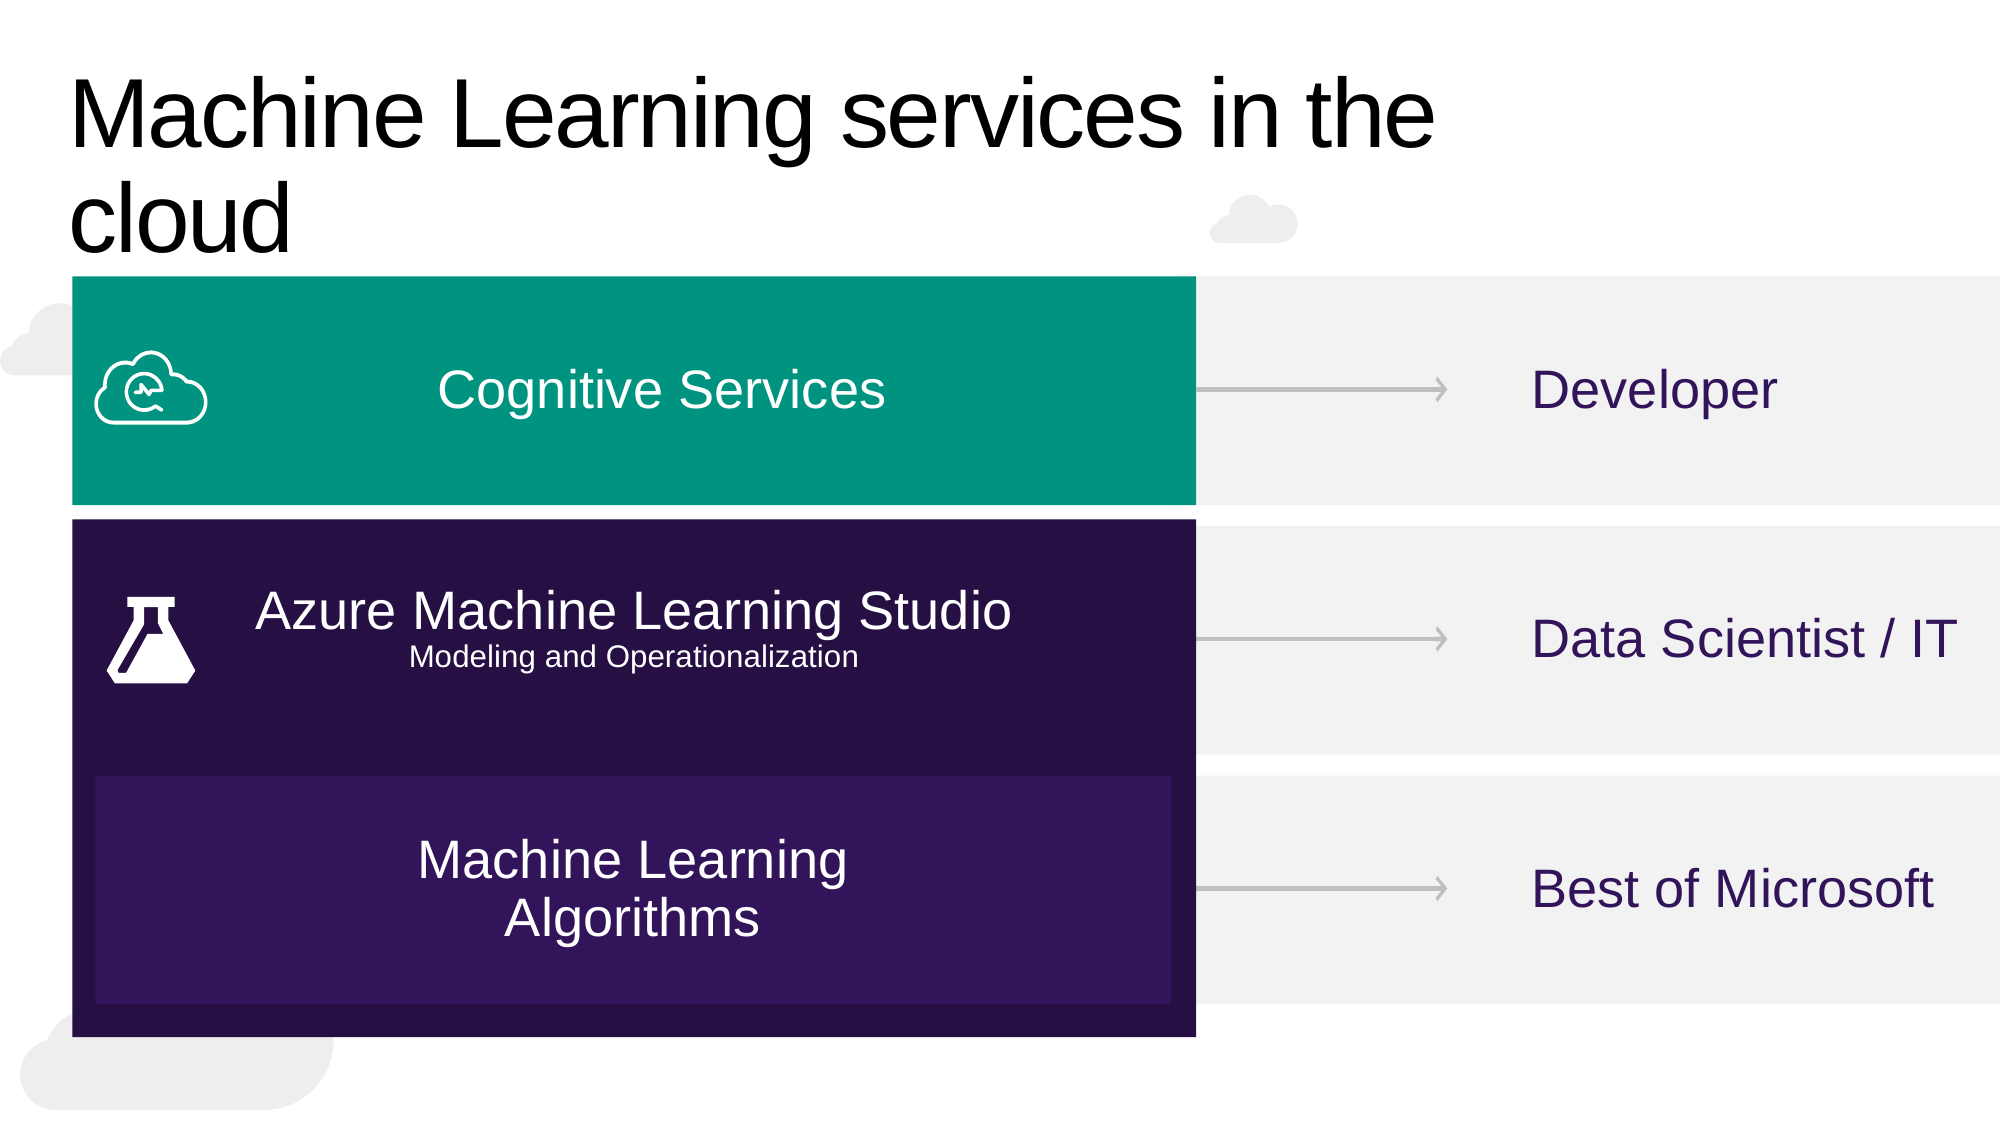

# Machine Learning services in the cloud

    Cognitive Services
        Bot Framework
Developer

Azure Machine Learning Studio
Modeling and Operationalization

Data Scientist / IT
Best of Microsoft
Machine Learning
Algorithms